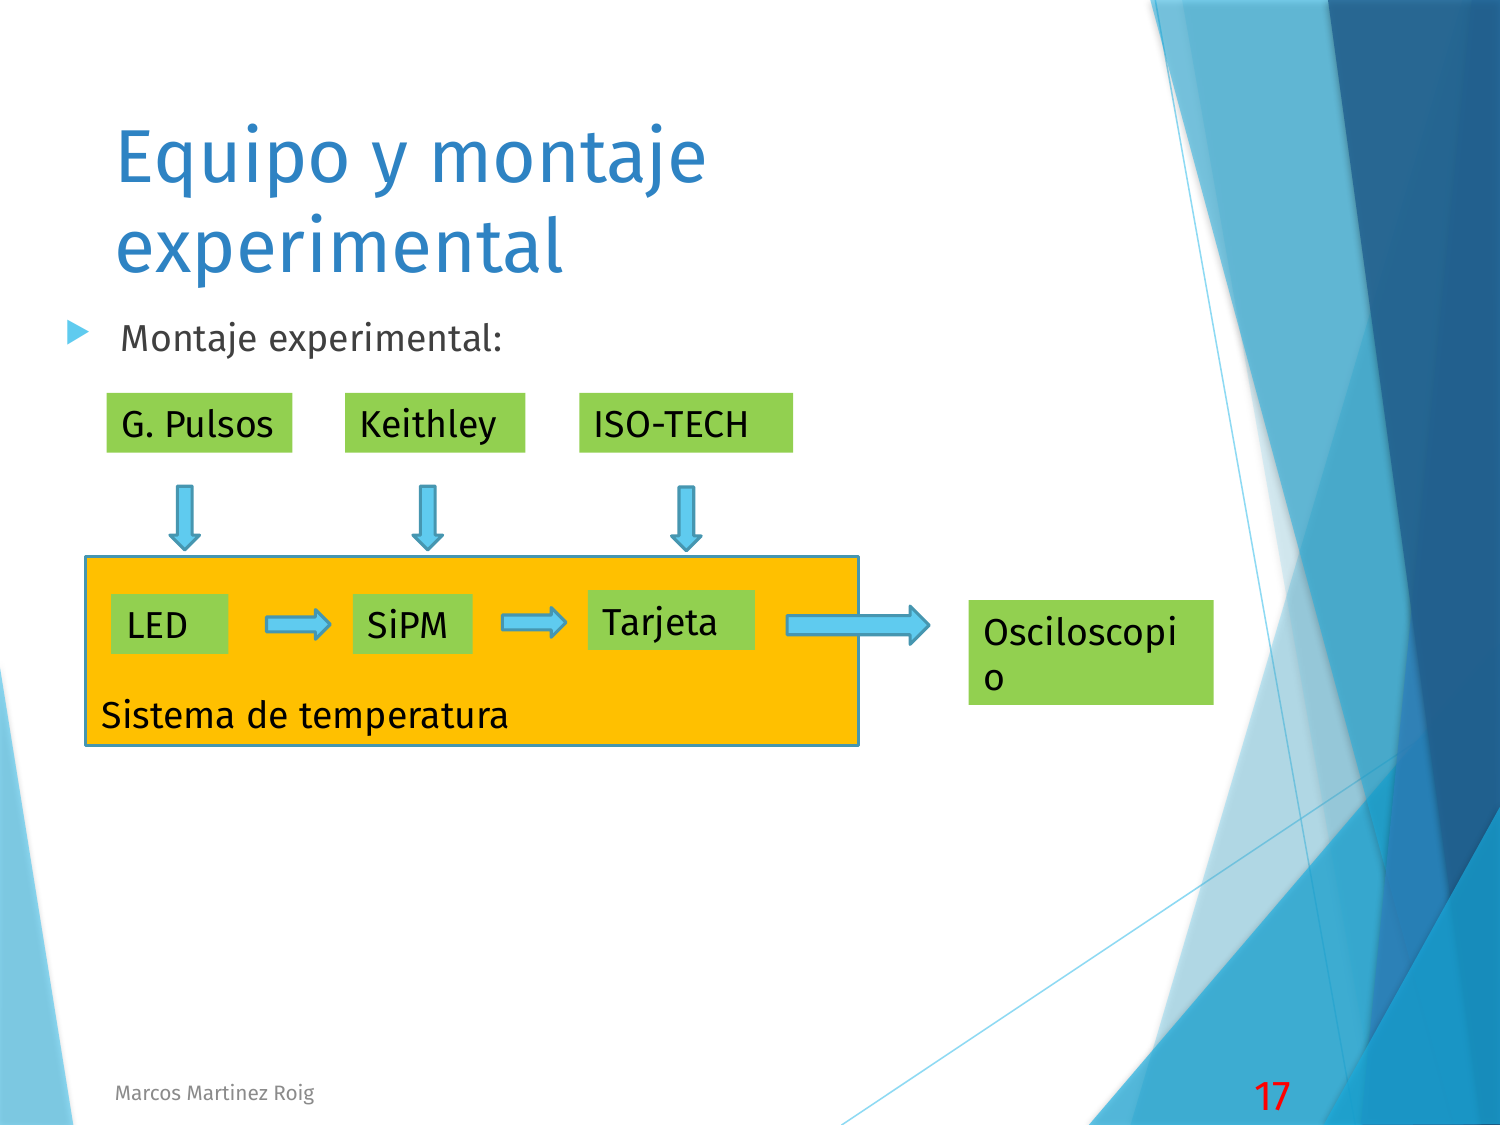

# Equipo y montaje experimental

Montaje experimental:

G. Pulsos
Keithley
ISO-TECH

Tarjeta
LED
SiPM
Osciloscopio

Sistema de temperatura
Marcos Martinez Roig
17